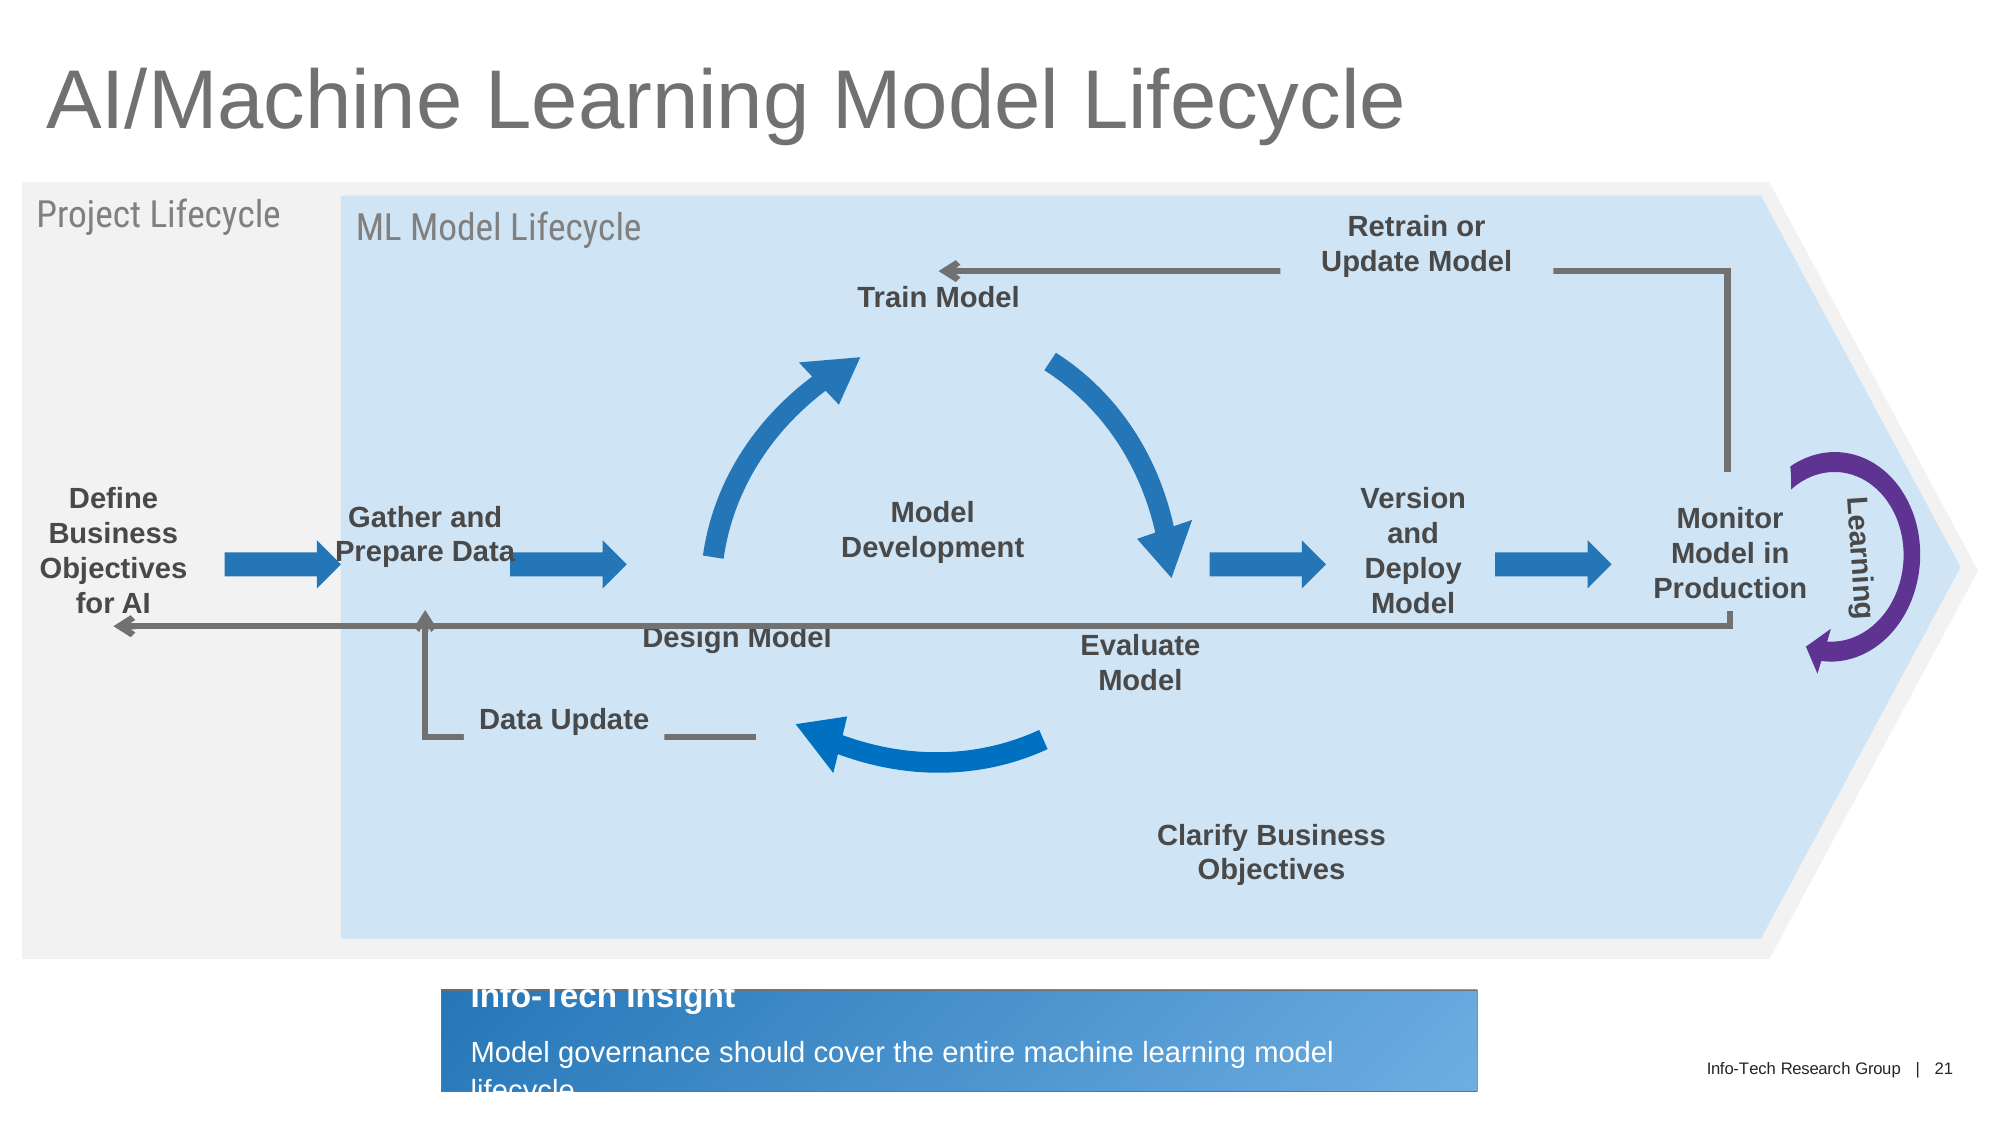

# AI/Machine Learning Model Lifecycle
Project Lifecycle
ML Model Lifecycle
Retrain or Update Model
Train Model

Define Business Objectives for AI
Version and Deploy Model
Model Development
Gather and Prepare Data
Monitor Model in Production

Learning
Design Model
Evaluate Model

Data Update
Clarify Business Objectives

Info-Tech Insight
Model governance should cover the entire machine learning model lifecycle.